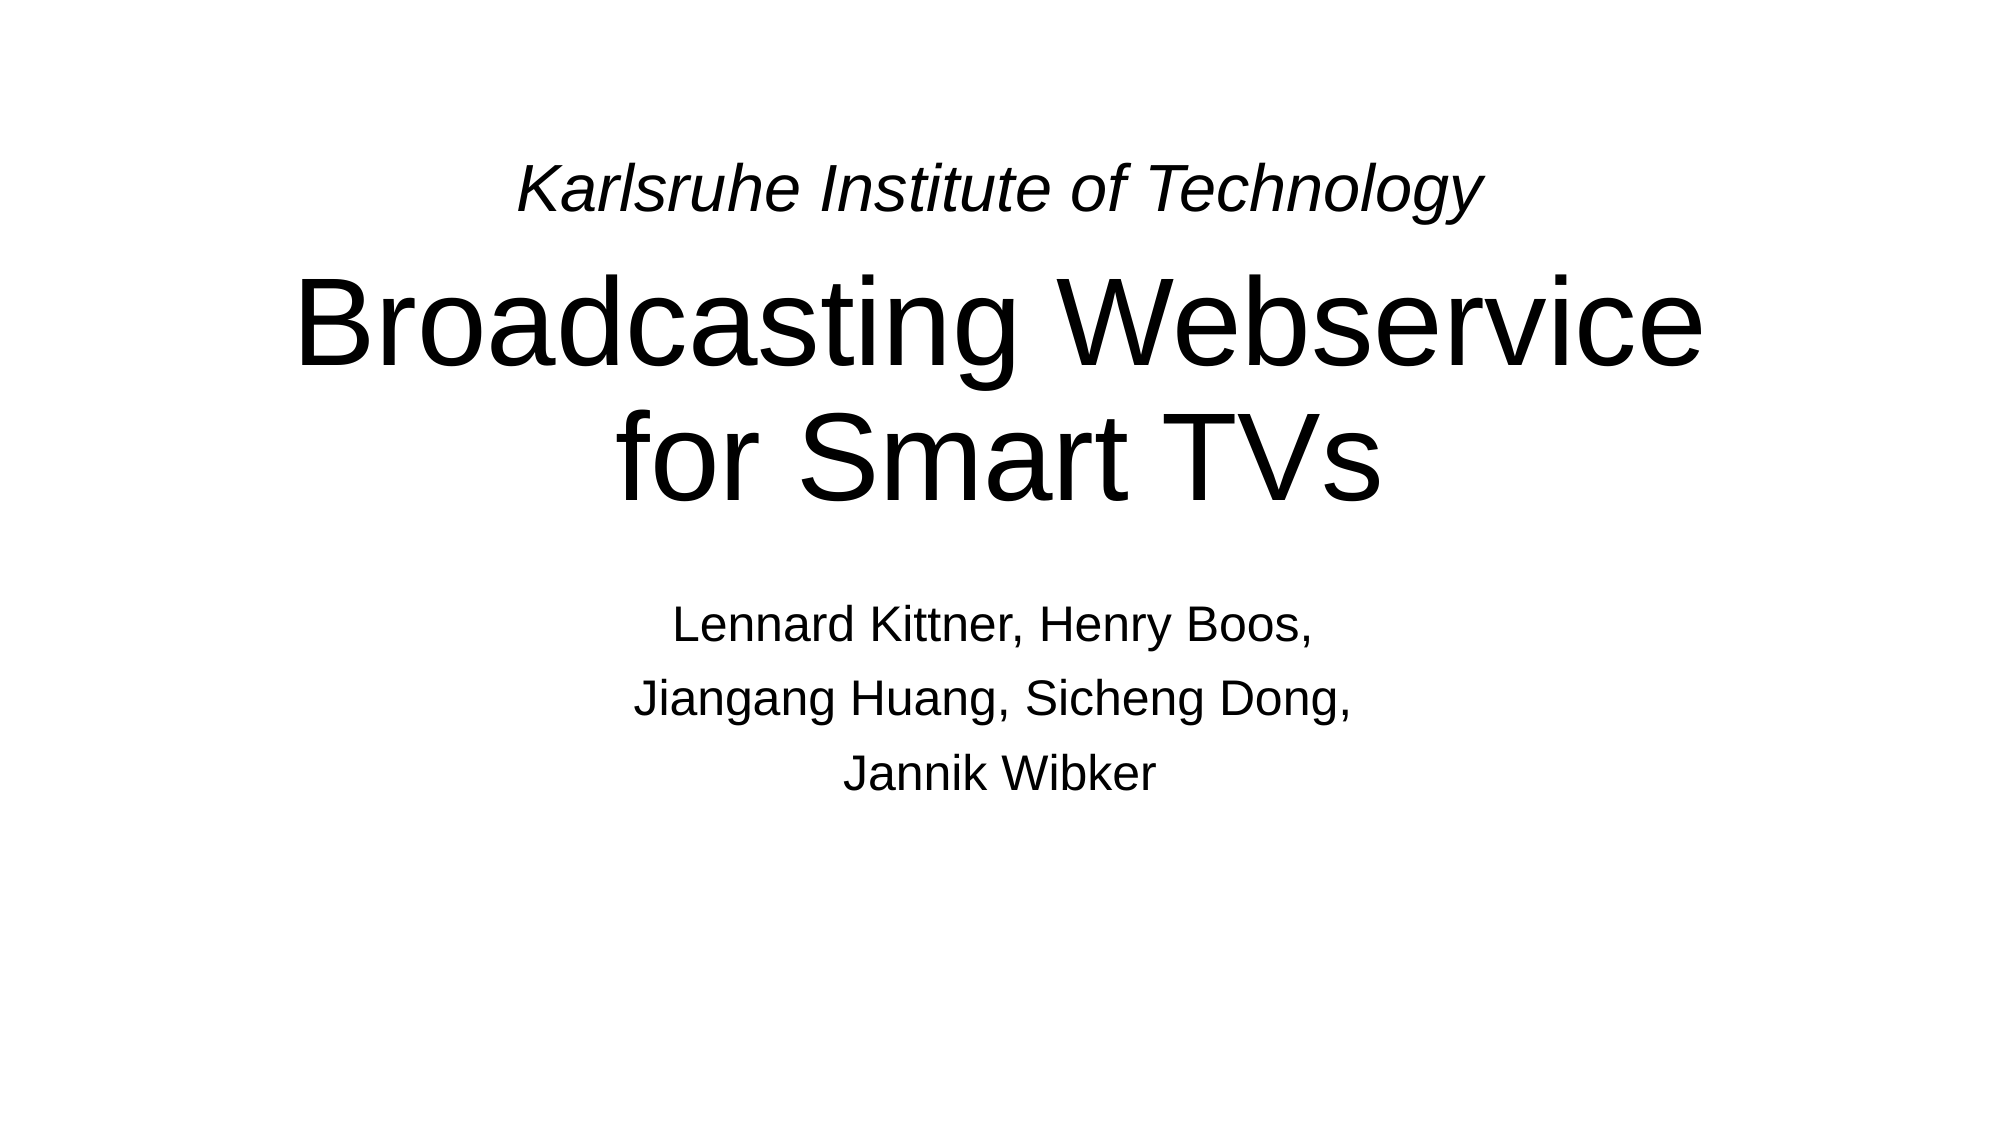

Karlsruhe Institute of Technology
# Broadcasting Webservice for Smart TVs
Lennard Kittner, Henry Boos,
Jiangang Huang, Sicheng Dong,
Jannik Wibker